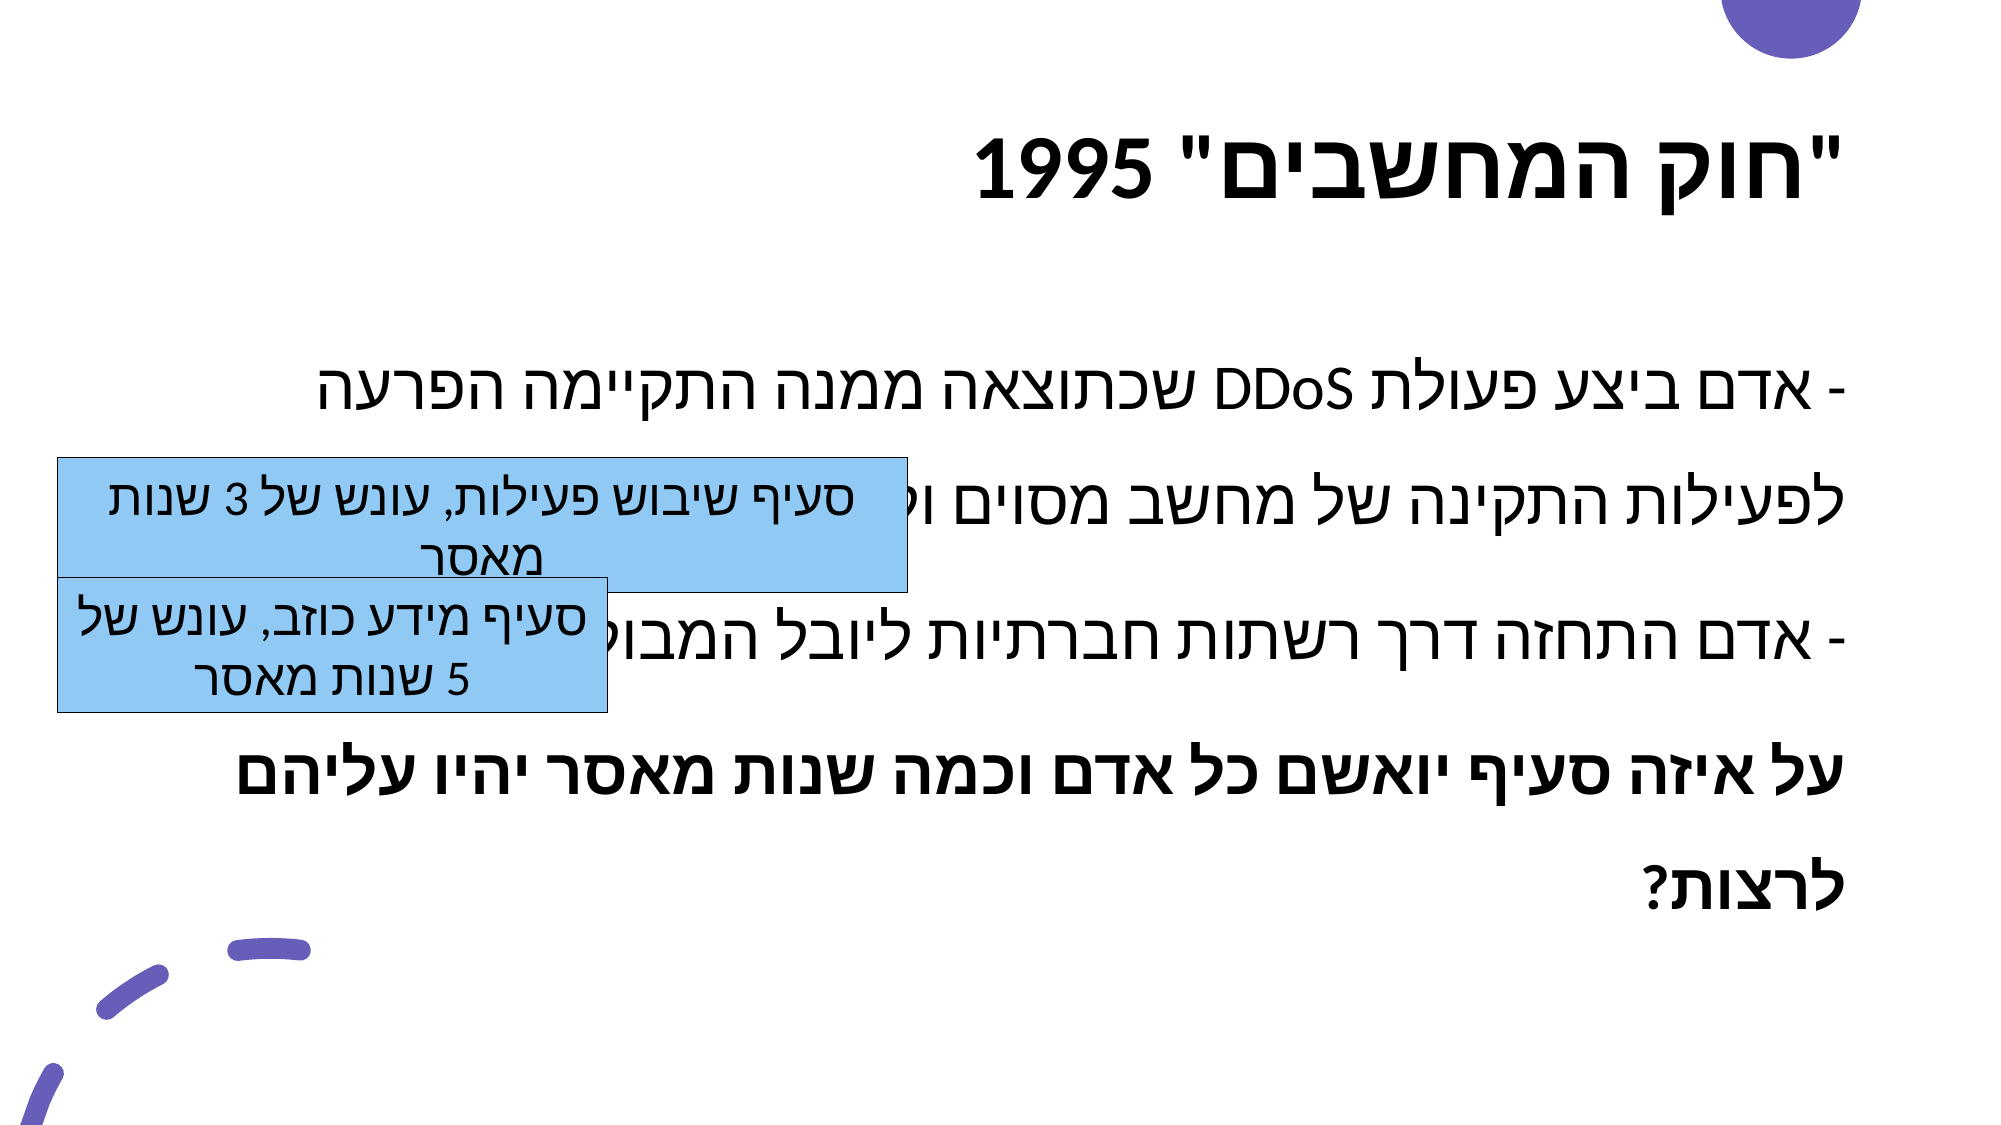

# "חוק המחשבים" 1995
- אדם ביצע פעולת DDoS שכתוצאה ממנה התקיימה הפרעה לפעילות התקינה של מחשב מסוים ולחומרים בו.
- אדם התחזה דרך רשתות חברתיות ליובל המבולבל.
על איזה סעיף יואשם כל אדם וכמה שנות מאסר יהיו עליהם לרצות?
סעיף שיבוש פעילות, עונש של 3 שנות מאסר
סעיף מידע כוזב, עונש של 5 שנות מאסר